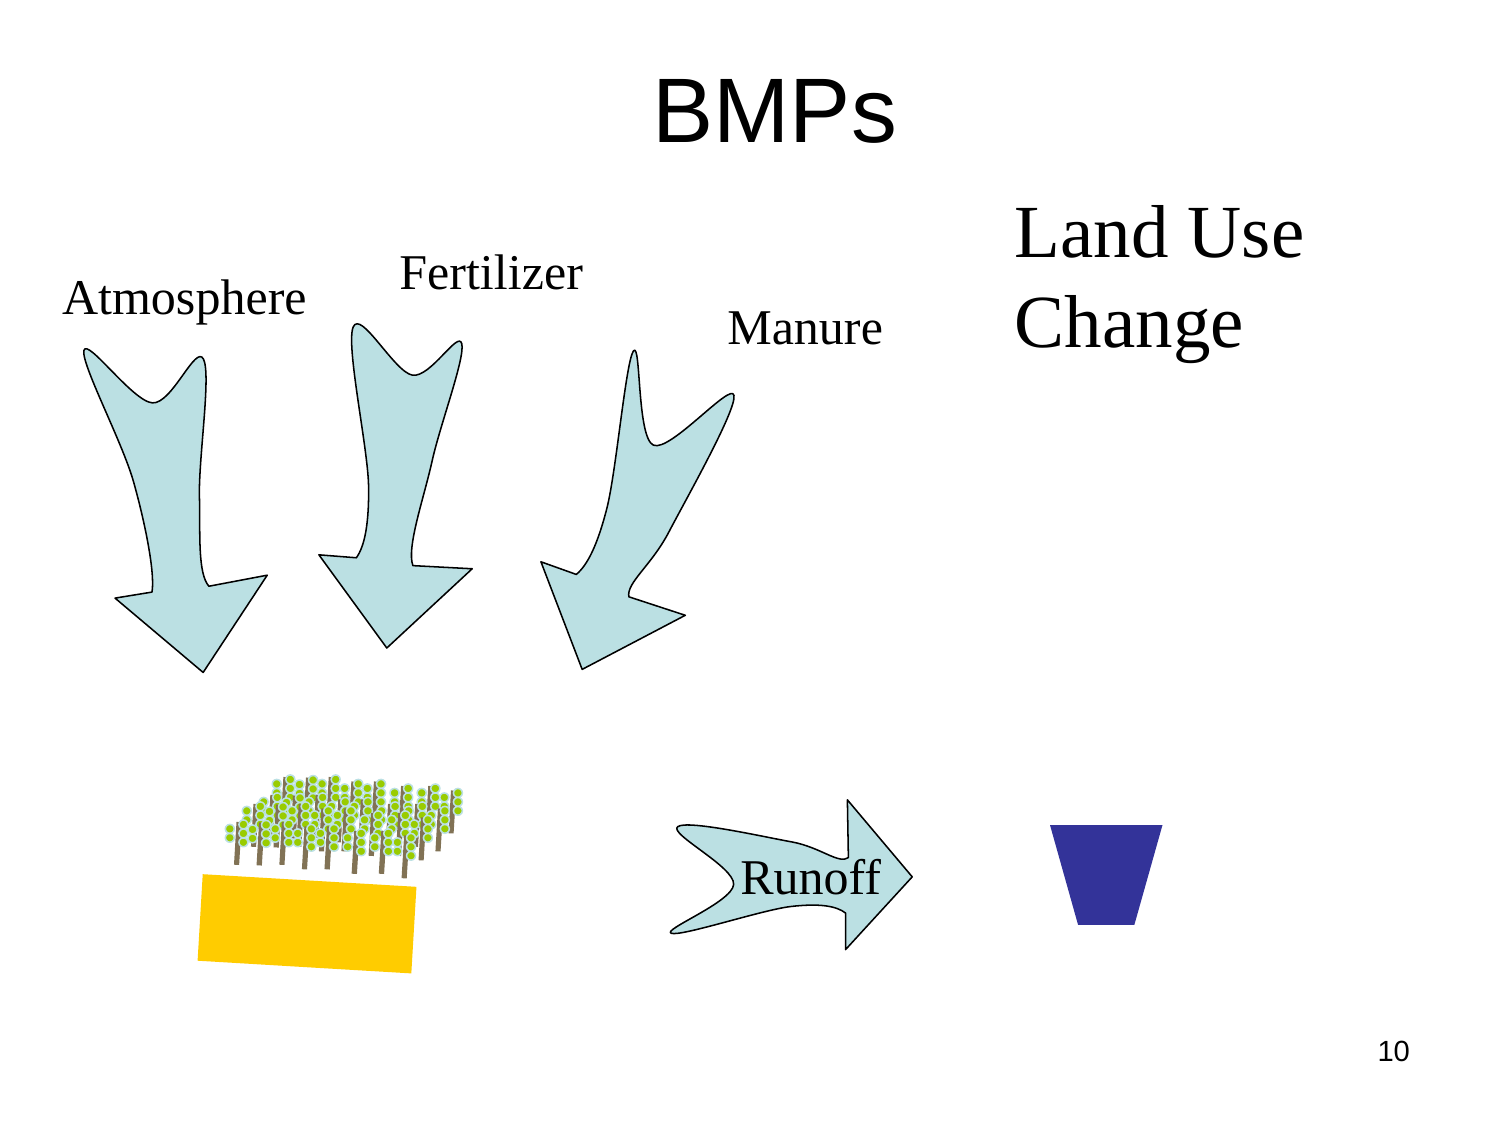

# BMPs
Land Use
Change
Fertilizer
Atmosphere
Manure

Runoff
10